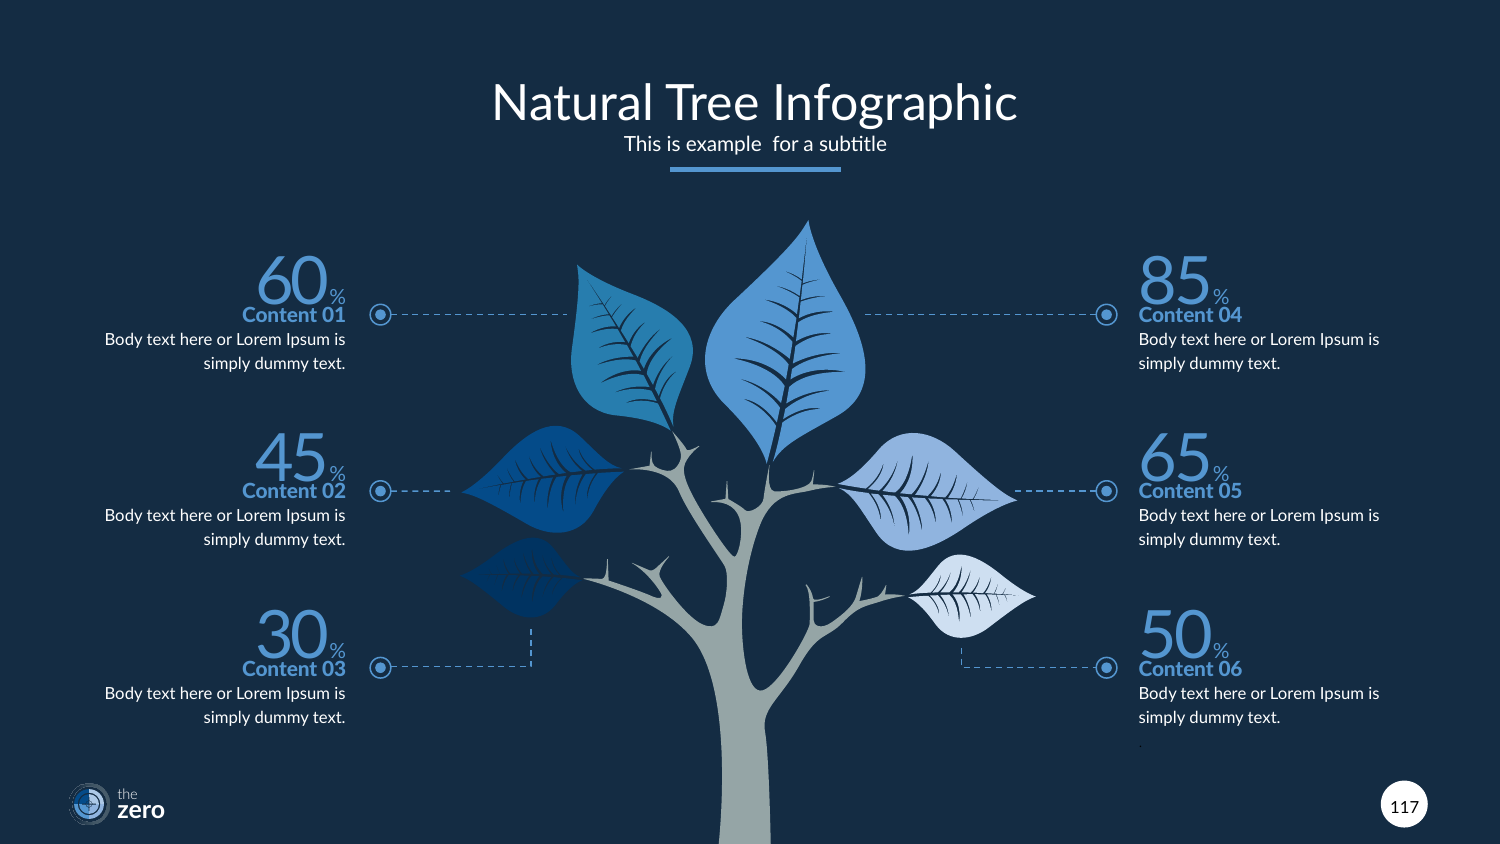

Natural Tree Infographic
This is example  for a subtitle

60%
Content 01
Body text here or Lorem Ipsum is simply dummy text.
85%
Content 04
Body text here or Lorem Ipsum is simply dummy text.

45%
Content 02
Body text here or Lorem Ipsum is simply dummy text.
65%
Content 05
Body text here or Lorem Ipsum is simply dummy text.

30%
Content 03
Body text here or Lorem Ipsum is simply dummy text.
50%
Content 06
Body text here or Lorem Ipsum is simply dummy text.
.

the
117
zero